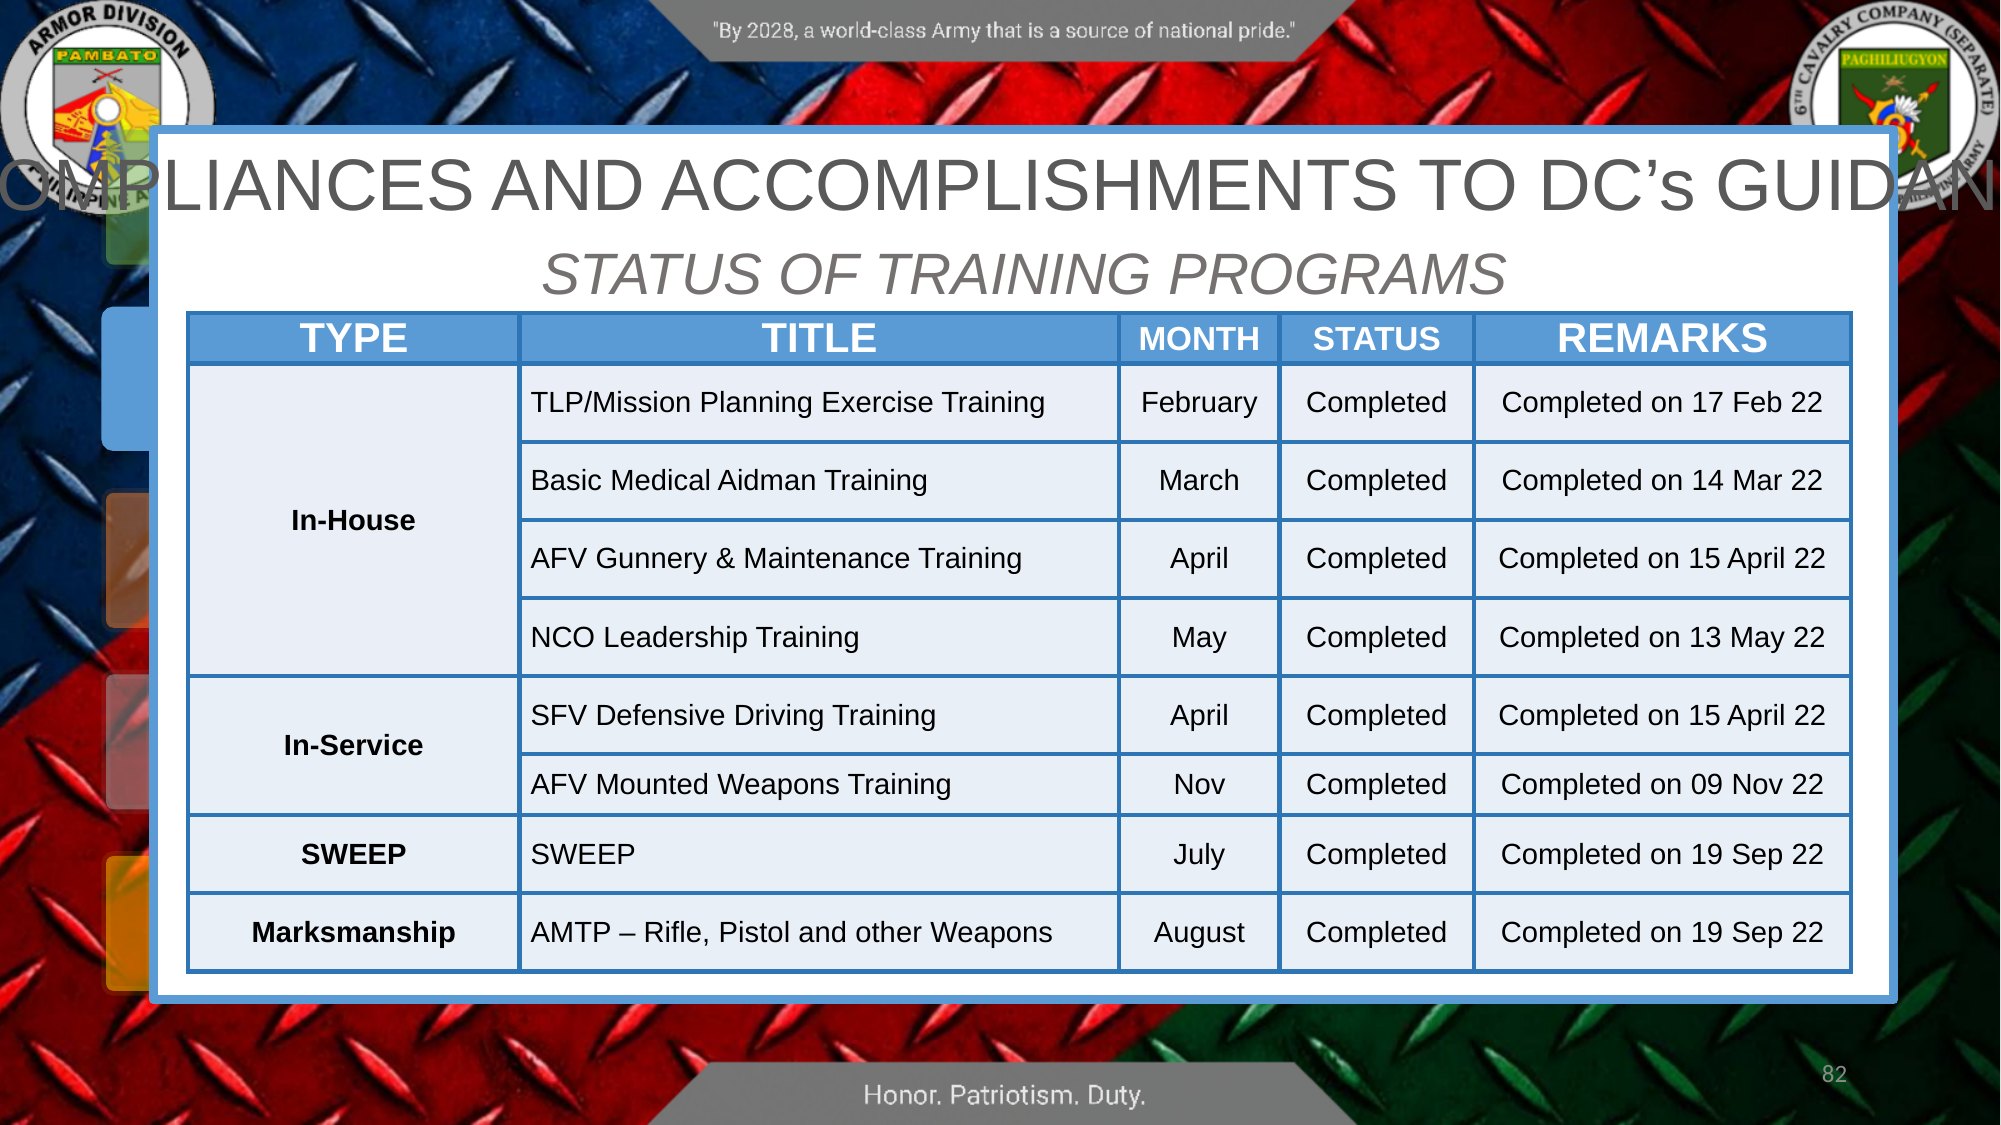

COMPLIANCES AND ACCOMPLISHMENTS TO DC’s GUIDANCE

STATUS OF TRAINING PROGRAMS
| TYPE | TITLE | MONTH | STATUS | REMARKS |
| --- | --- | --- | --- | --- |
| In-House | TLP/Mission Planning Exercise Training | February | Completed | Completed on 17 Feb 22 |
|  | Basic Medical Aidman Training | March | Completed | Completed on 14 Mar 22 |
|  | AFV Gunnery & Maintenance Training | April | Completed | Completed on 15 April 22 |
|  | NCO Leadership Training | May | Completed | Completed on 13 May 22 |
| In-Service | SFV Defensive Driving Training | April | Completed | Completed on 15 April 22 |
|  | AFV Mounted Weapons Training | Nov | Completed | Completed on 09 Nov 22 |
| SWEEP | SWEEP | July | Completed | Completed on 19 Sep 22 |
| Marksmanship | AMTP – Rifle, Pistol and other Weapons | August | Completed | Completed on 19 Sep 22 |

82